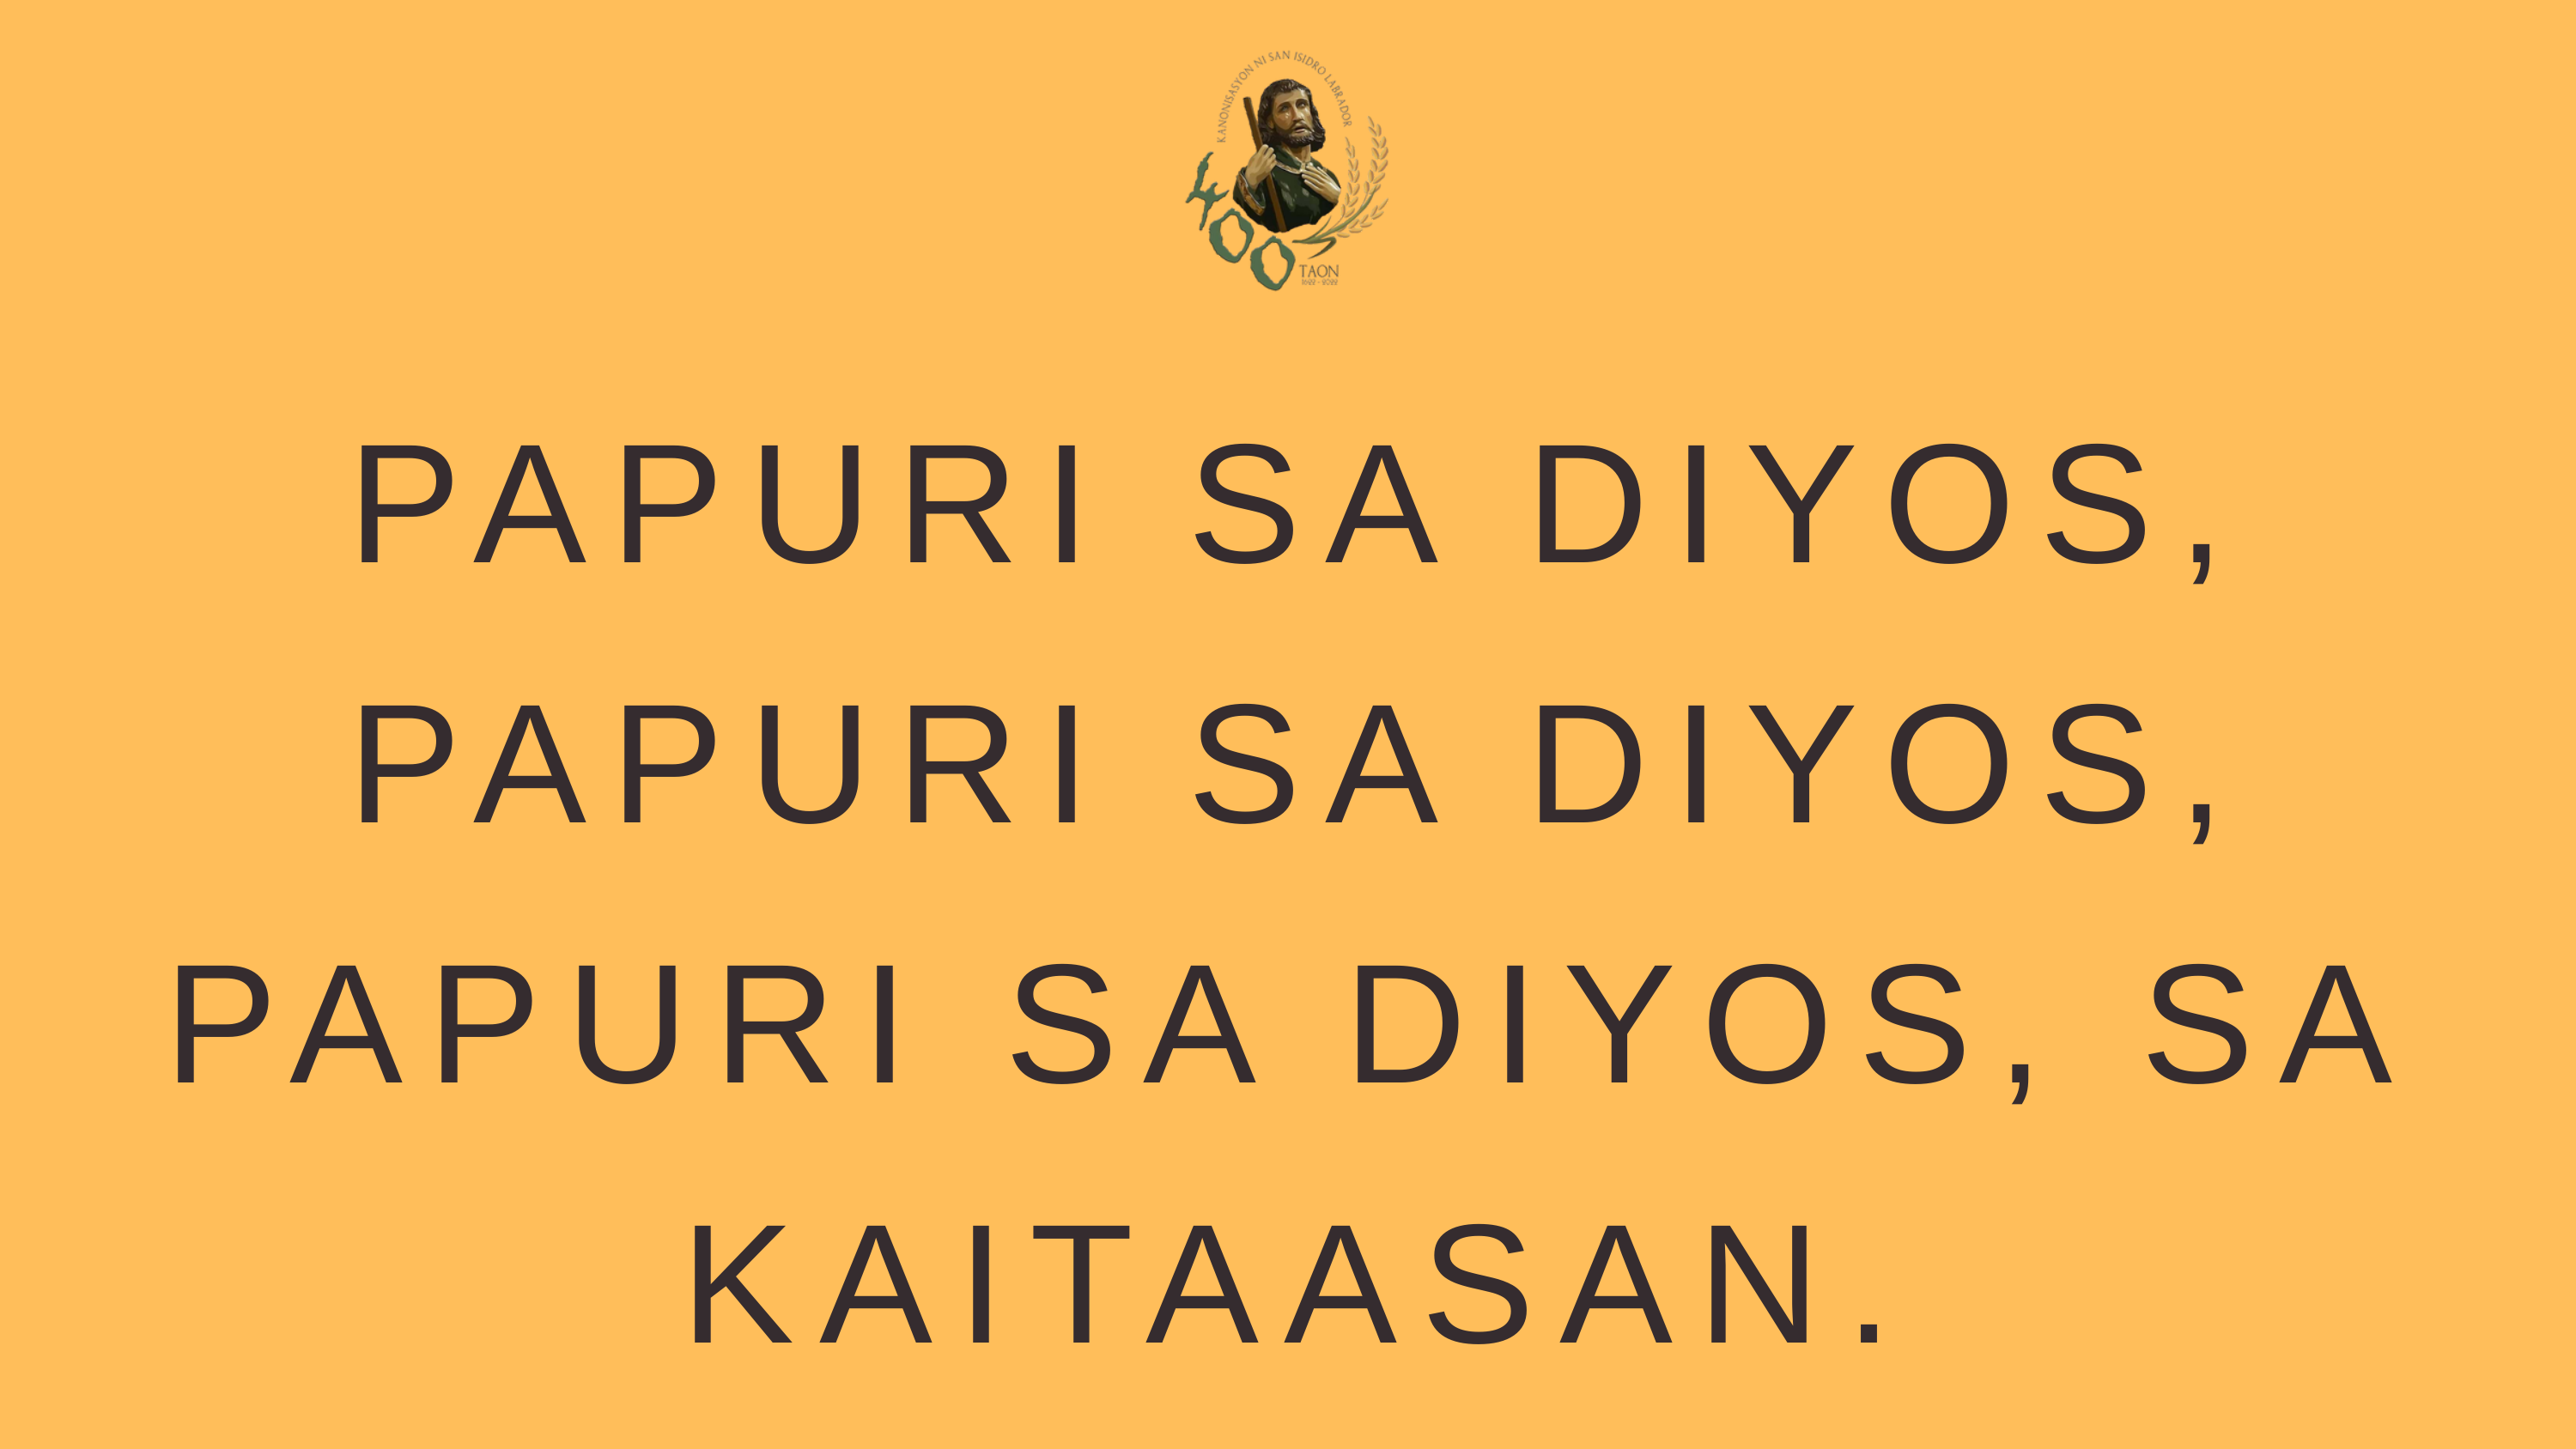

PAPURI SA DIYOS,
PAPURI SA DIYOS,
PAPURI SA DIYOS, SA KAITAASAN.